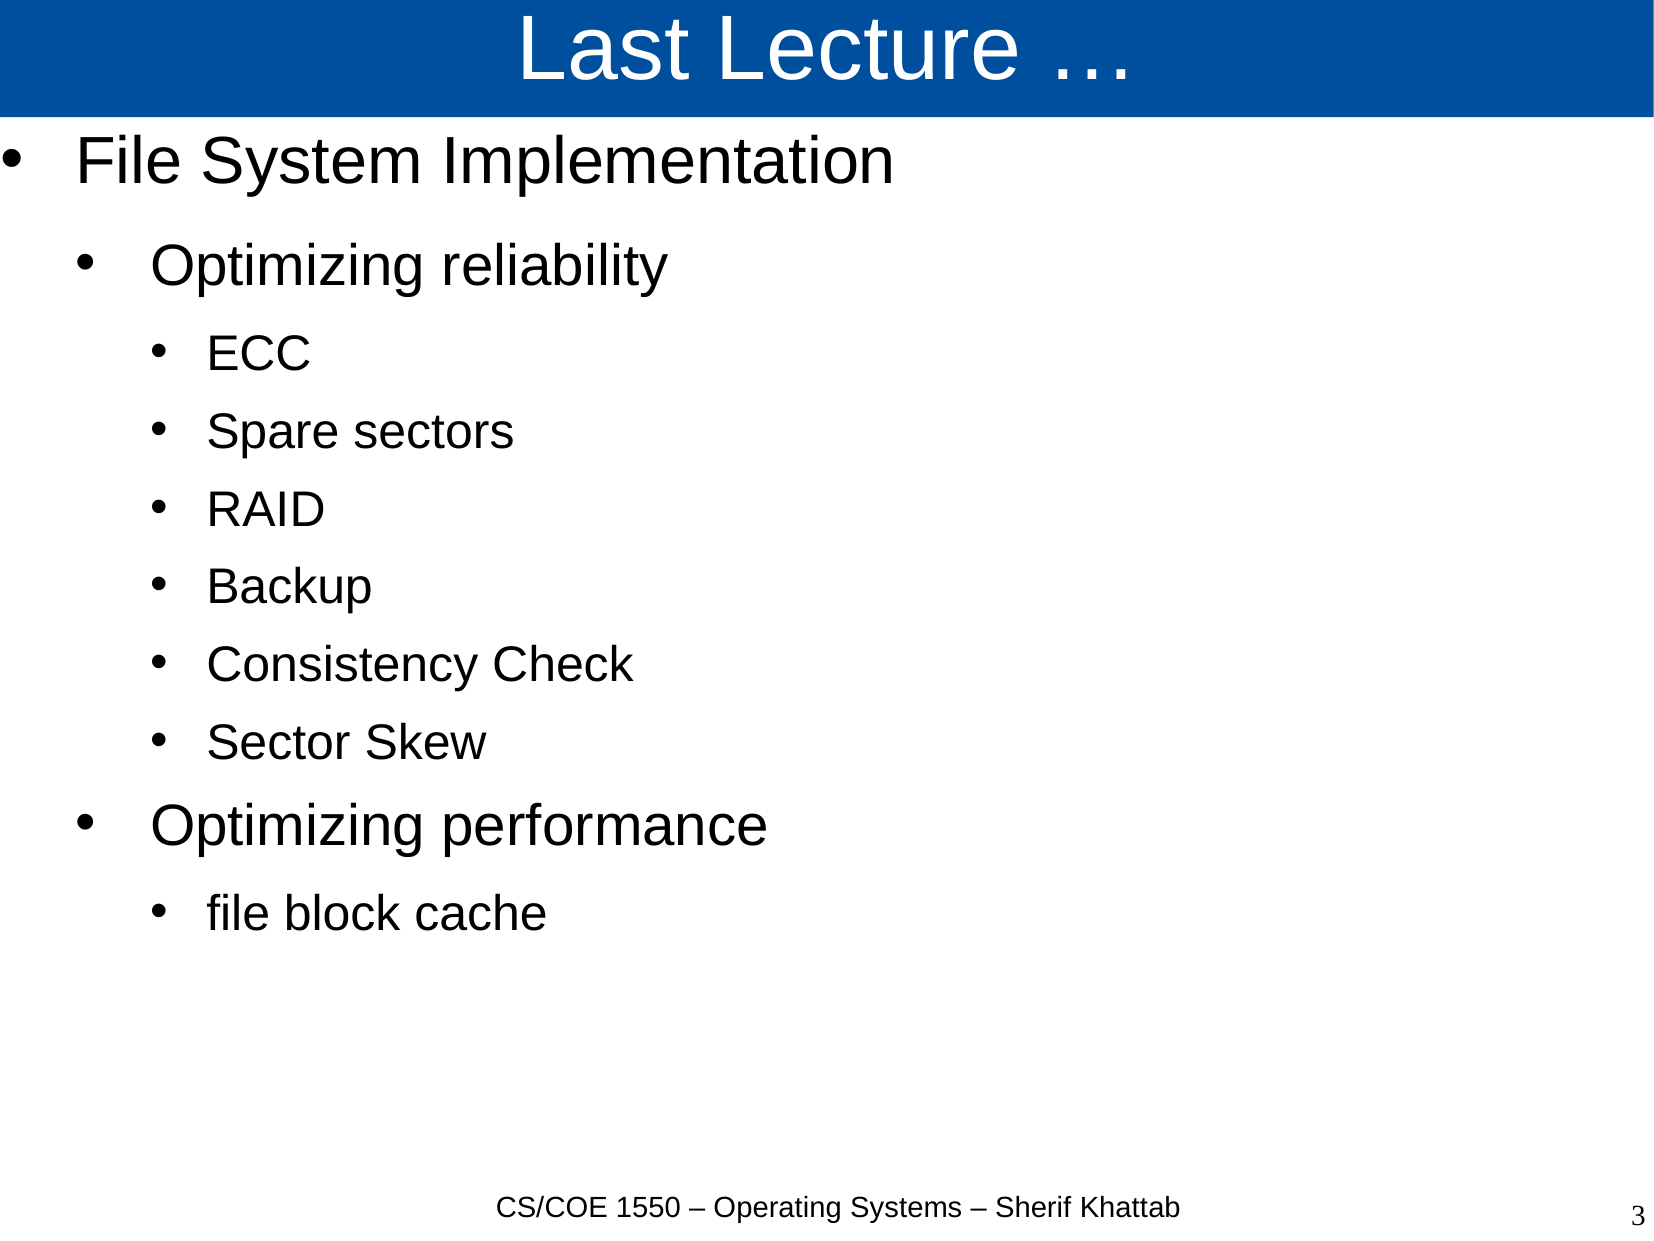

# Last Lecture …
File System Implementation
Optimizing reliability
ECC
Spare sectors
RAID
Backup
Consistency Check
Sector Skew
Optimizing performance
file block cache

CS/COE 1550 – Operating Systems – Sherif Khattab
3